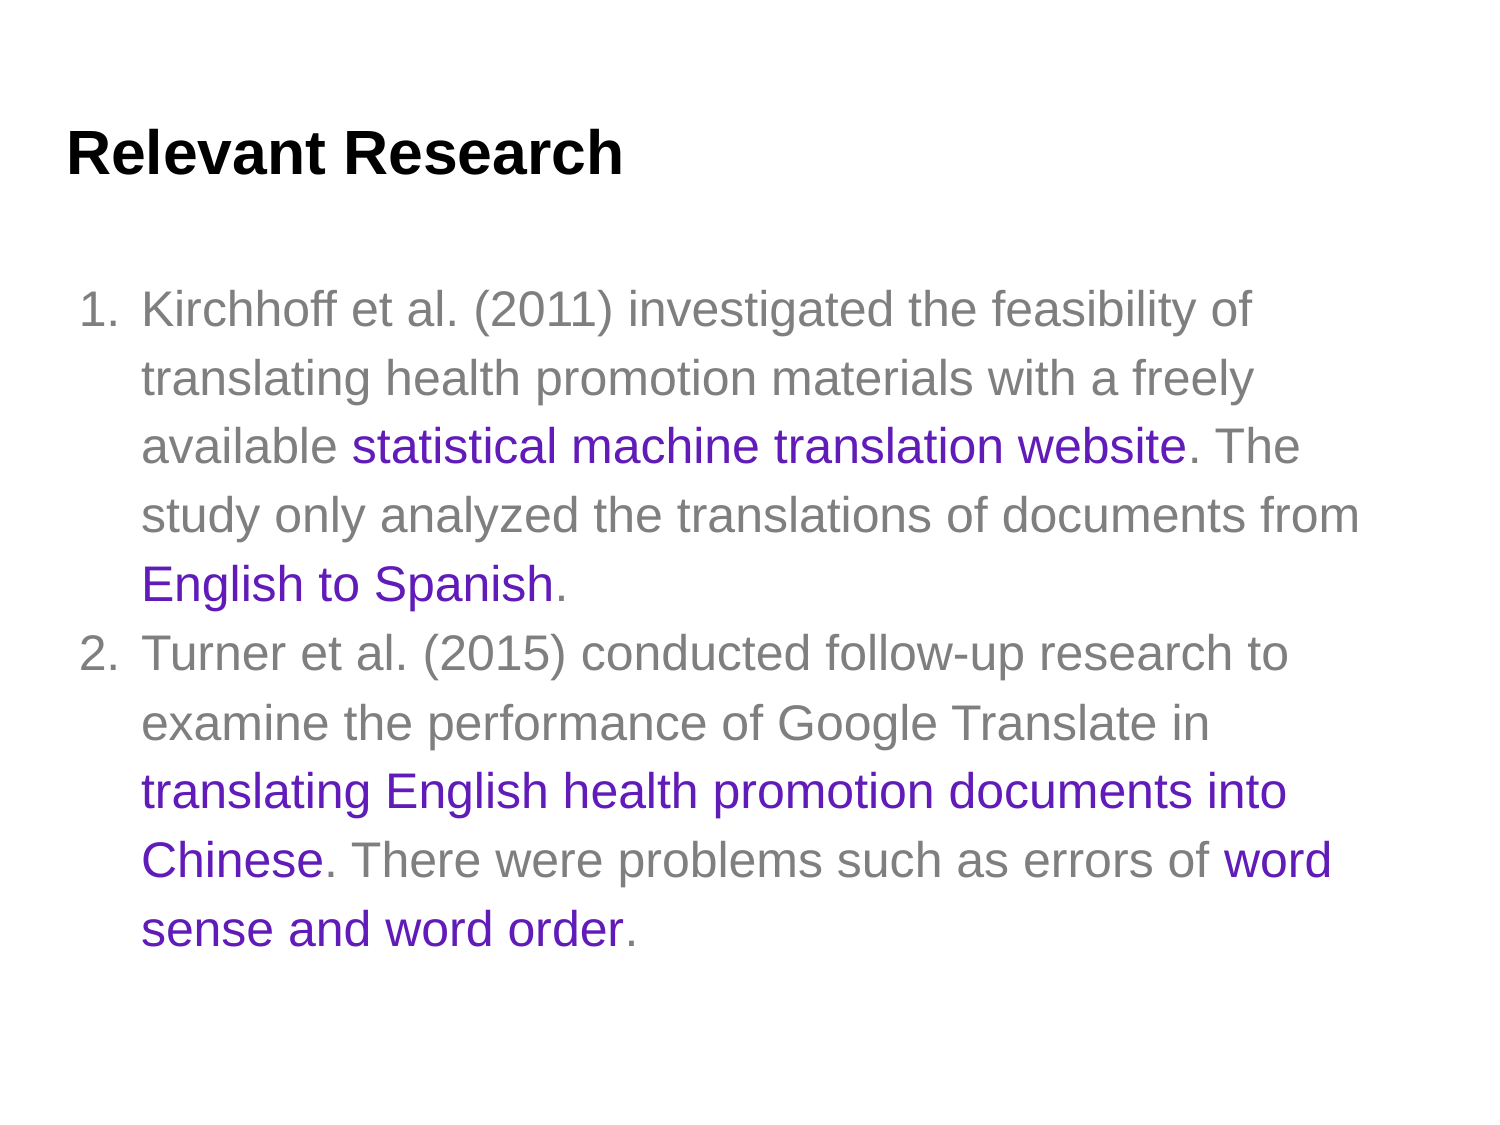

# Relevant Research
Kirchhoff et al. (2011) investigated the feasibility of translating health promotion materials with a freely available statistical machine translation website. The study only analyzed the translations of documents from English to Spanish.
Turner et al. (2015) conducted follow-up research to examine the performance of Google Translate in translating English health promotion documents into Chinese. There were problems such as errors of word sense and word order.